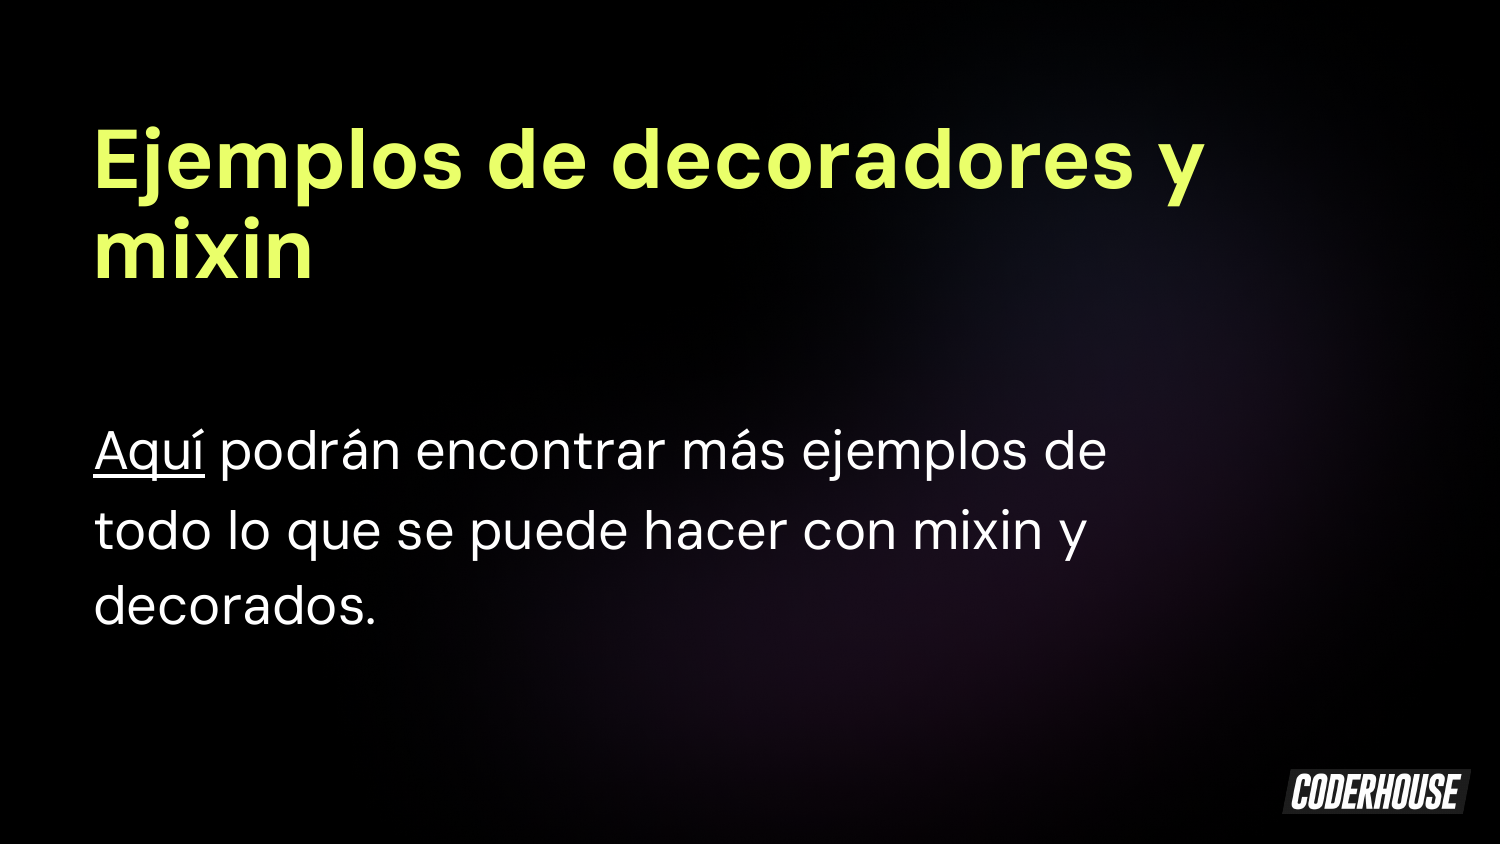

Ejemplos de decoradores y mixin
Aquí podrán encontrar más ejemplos de todo lo que se puede hacer con mixin y decorados.